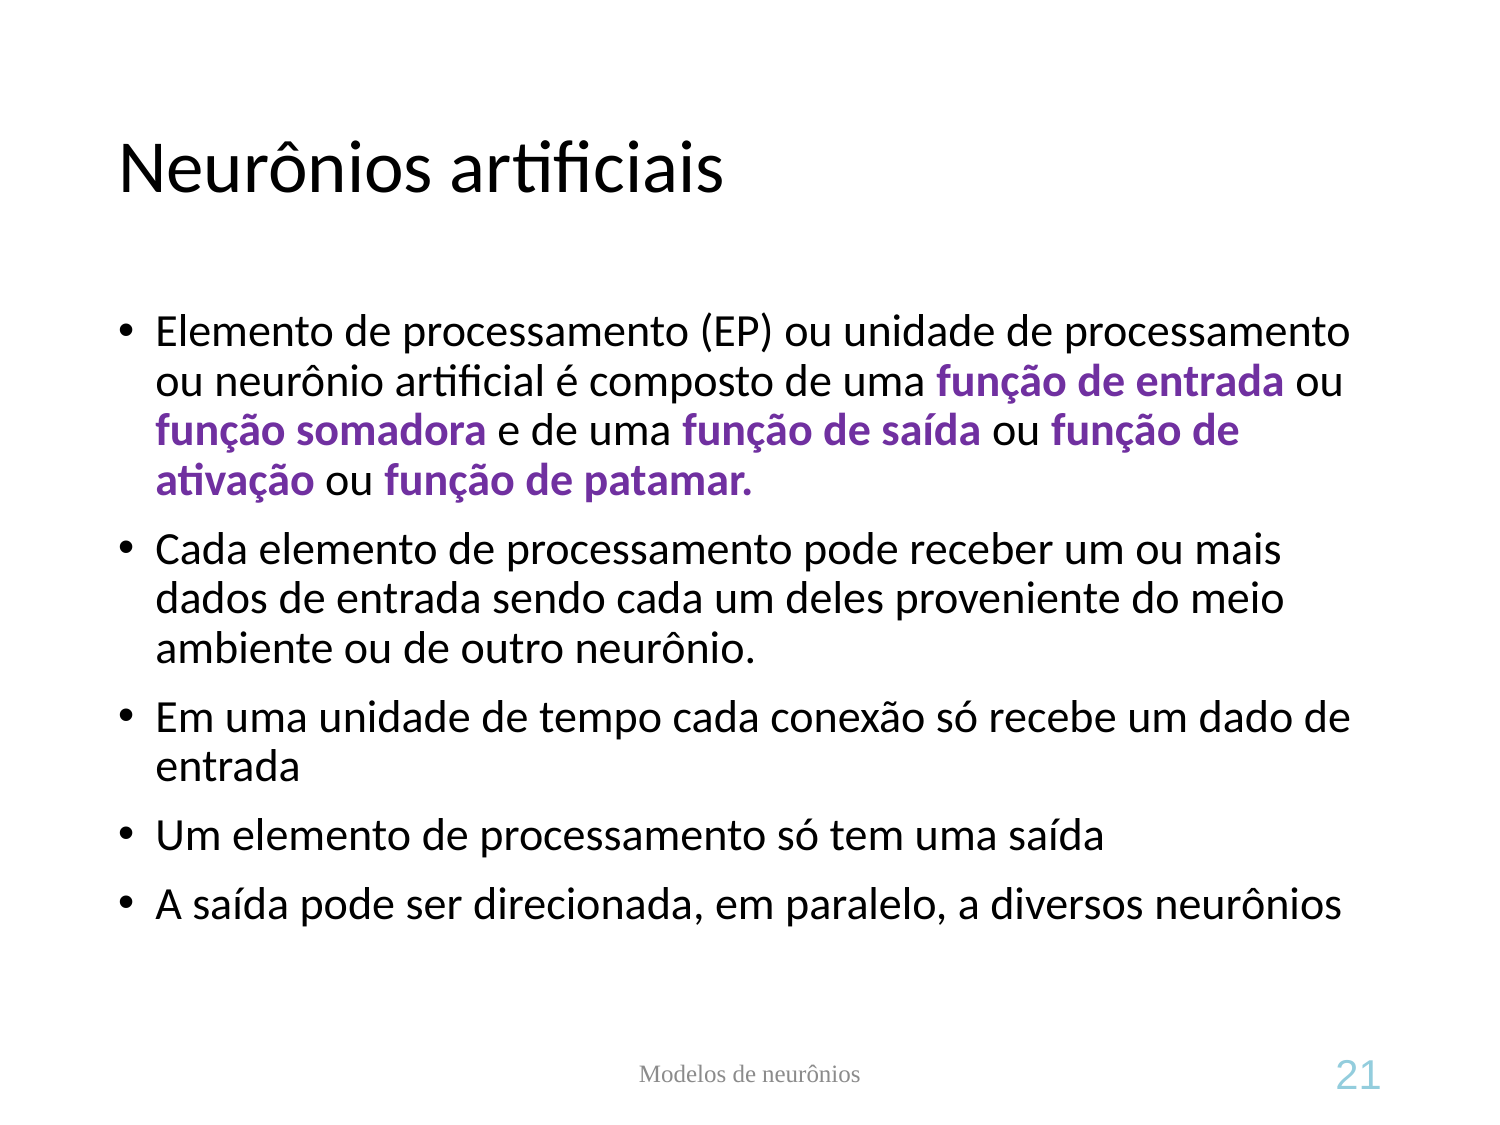

# Neurônios artificiais
Elemento de processamento (EP) ou unidade de processamento ou neurônio artificial é composto de uma função de entrada ou função somadora e de uma função de saída ou função de ativação ou função de patamar.
Cada elemento de processamento pode receber um ou mais dados de entrada sendo cada um deles proveniente do meio ambiente ou de outro neurônio.
Em uma unidade de tempo cada conexão só recebe um dado de entrada
Um elemento de processamento só tem uma saída
A saída pode ser direcionada, em paralelo, a diversos neurônios
Modelos de neurônios
21